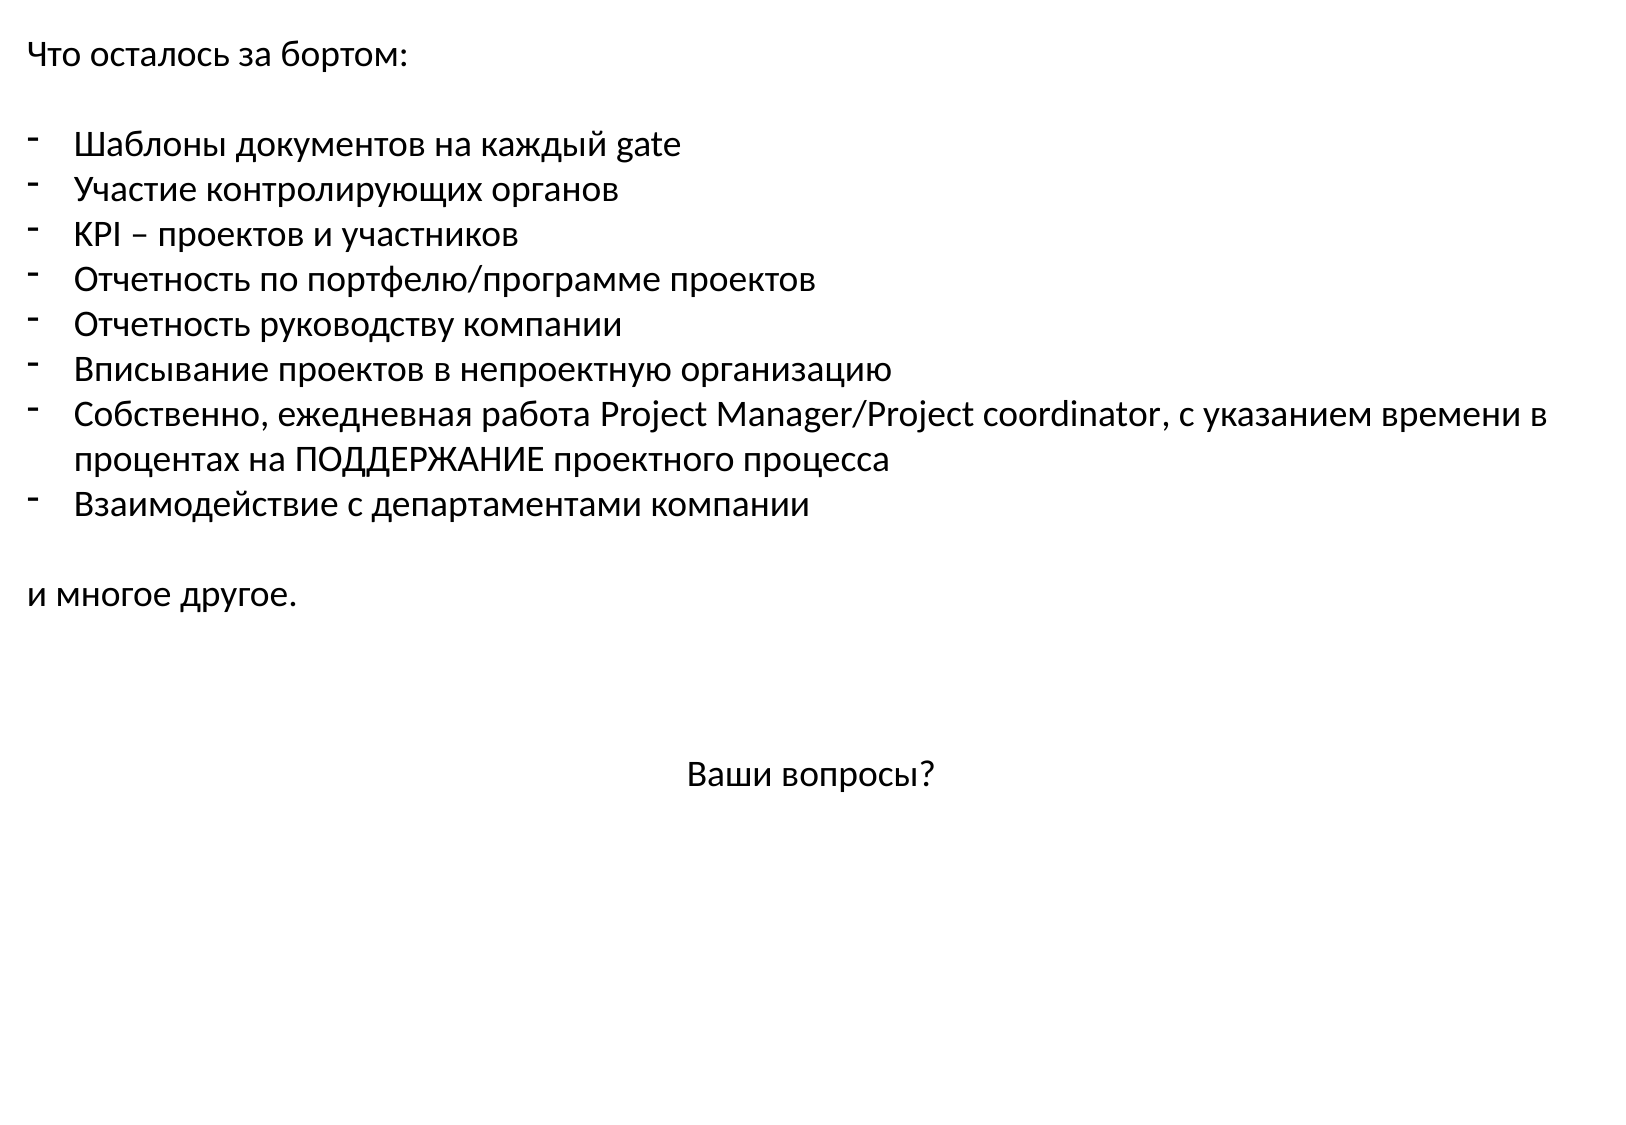

Что осталось за бортом:

Шаблоны документов на каждый gate
Участие контролирующих органов
KPI – проектов и участников
Отчетность по портфелю/программе проектов
Отчетность руководству компании
Вписывание проектов в непроектную организацию
Собственно, ежедневная работа Project Manager/Project coordinator, с указанием времени в процентах на ПОДДЕРЖАНИЕ проектного процесса
Взаимодействие с департаментами компании

и многое другое.

Ваши вопросы?